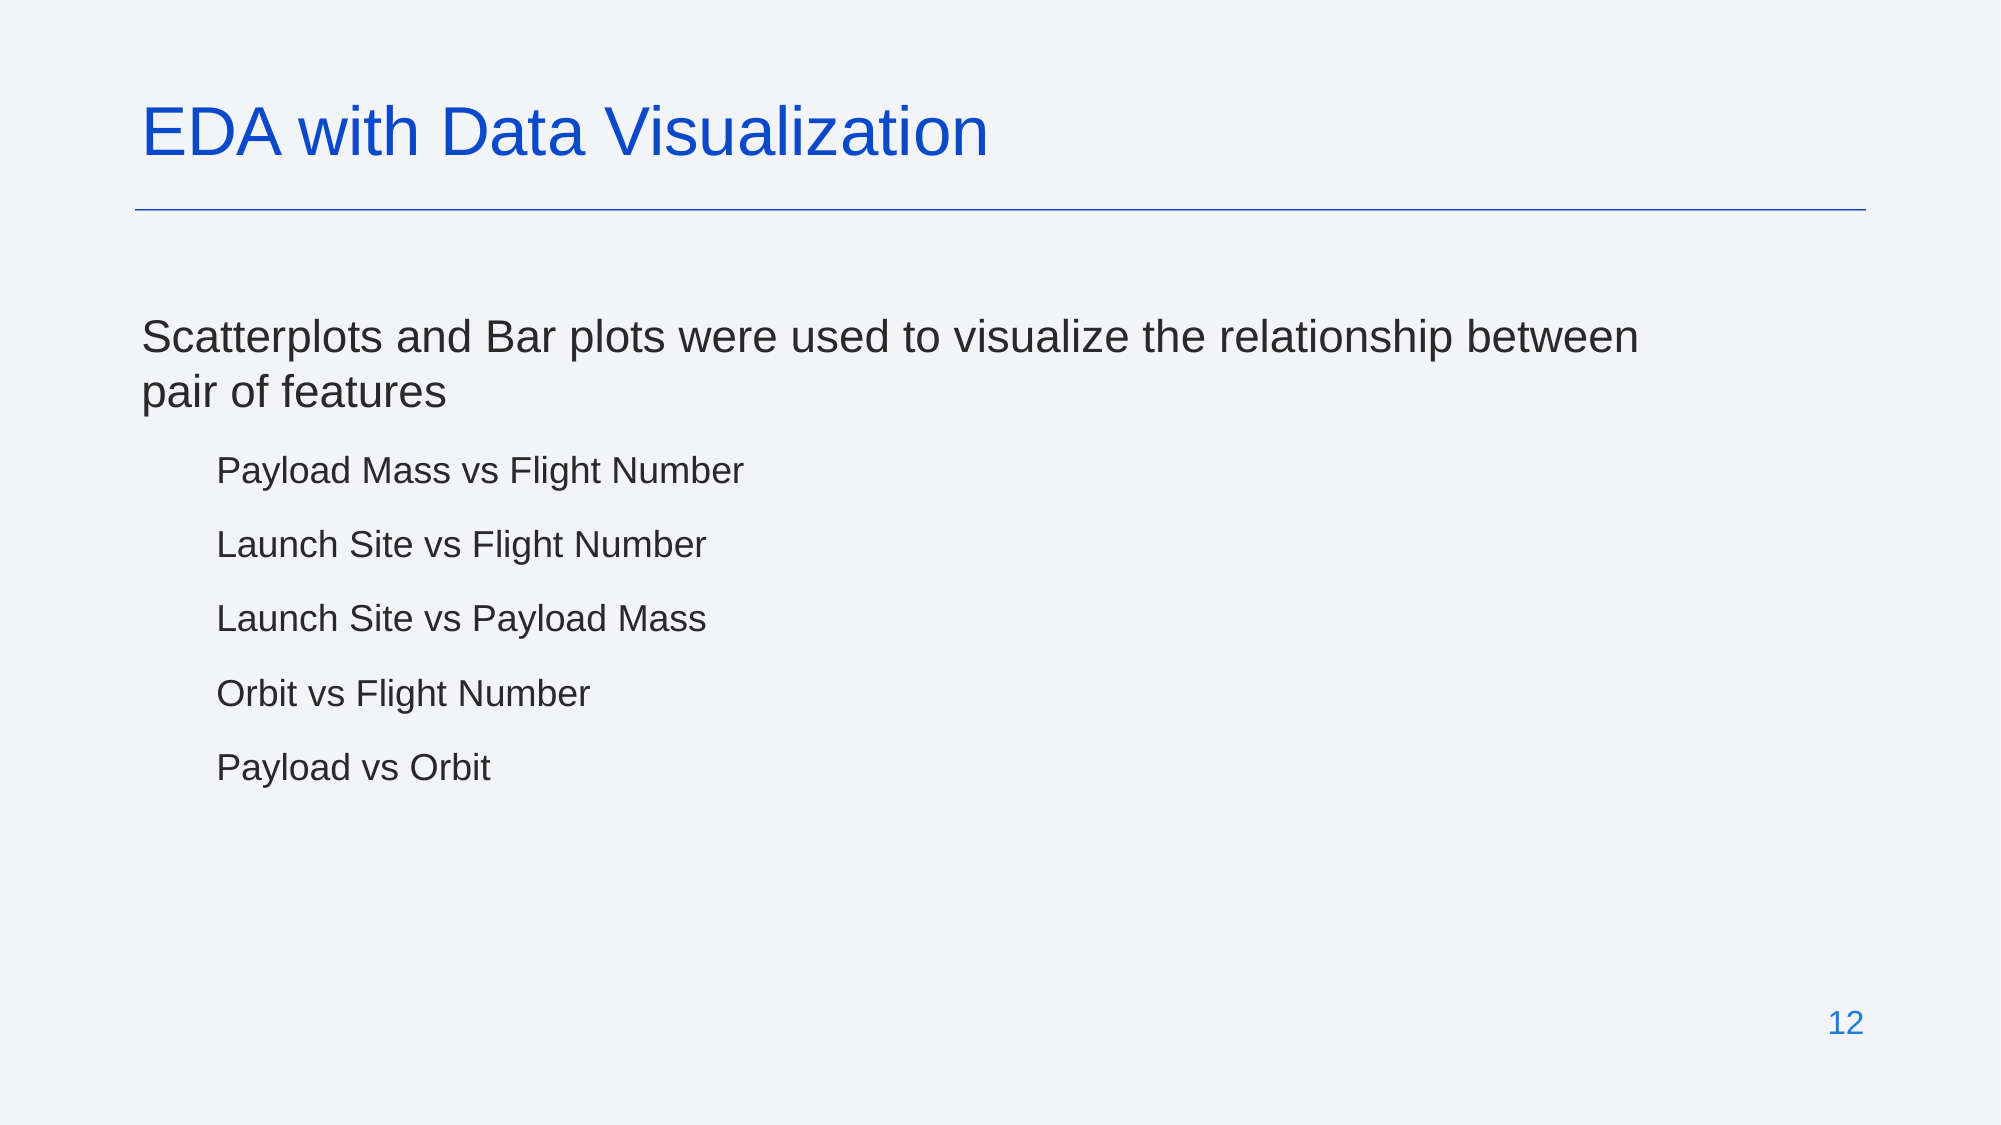

EDA with Data Visualization
Scatterplots and Bar plots were used to visualize the relationship between pair of features
Payload Mass vs Flight Number
Launch Site vs Flight Number
Launch Site vs Payload Mass
Orbit vs Flight Number
Payload vs Orbit

12